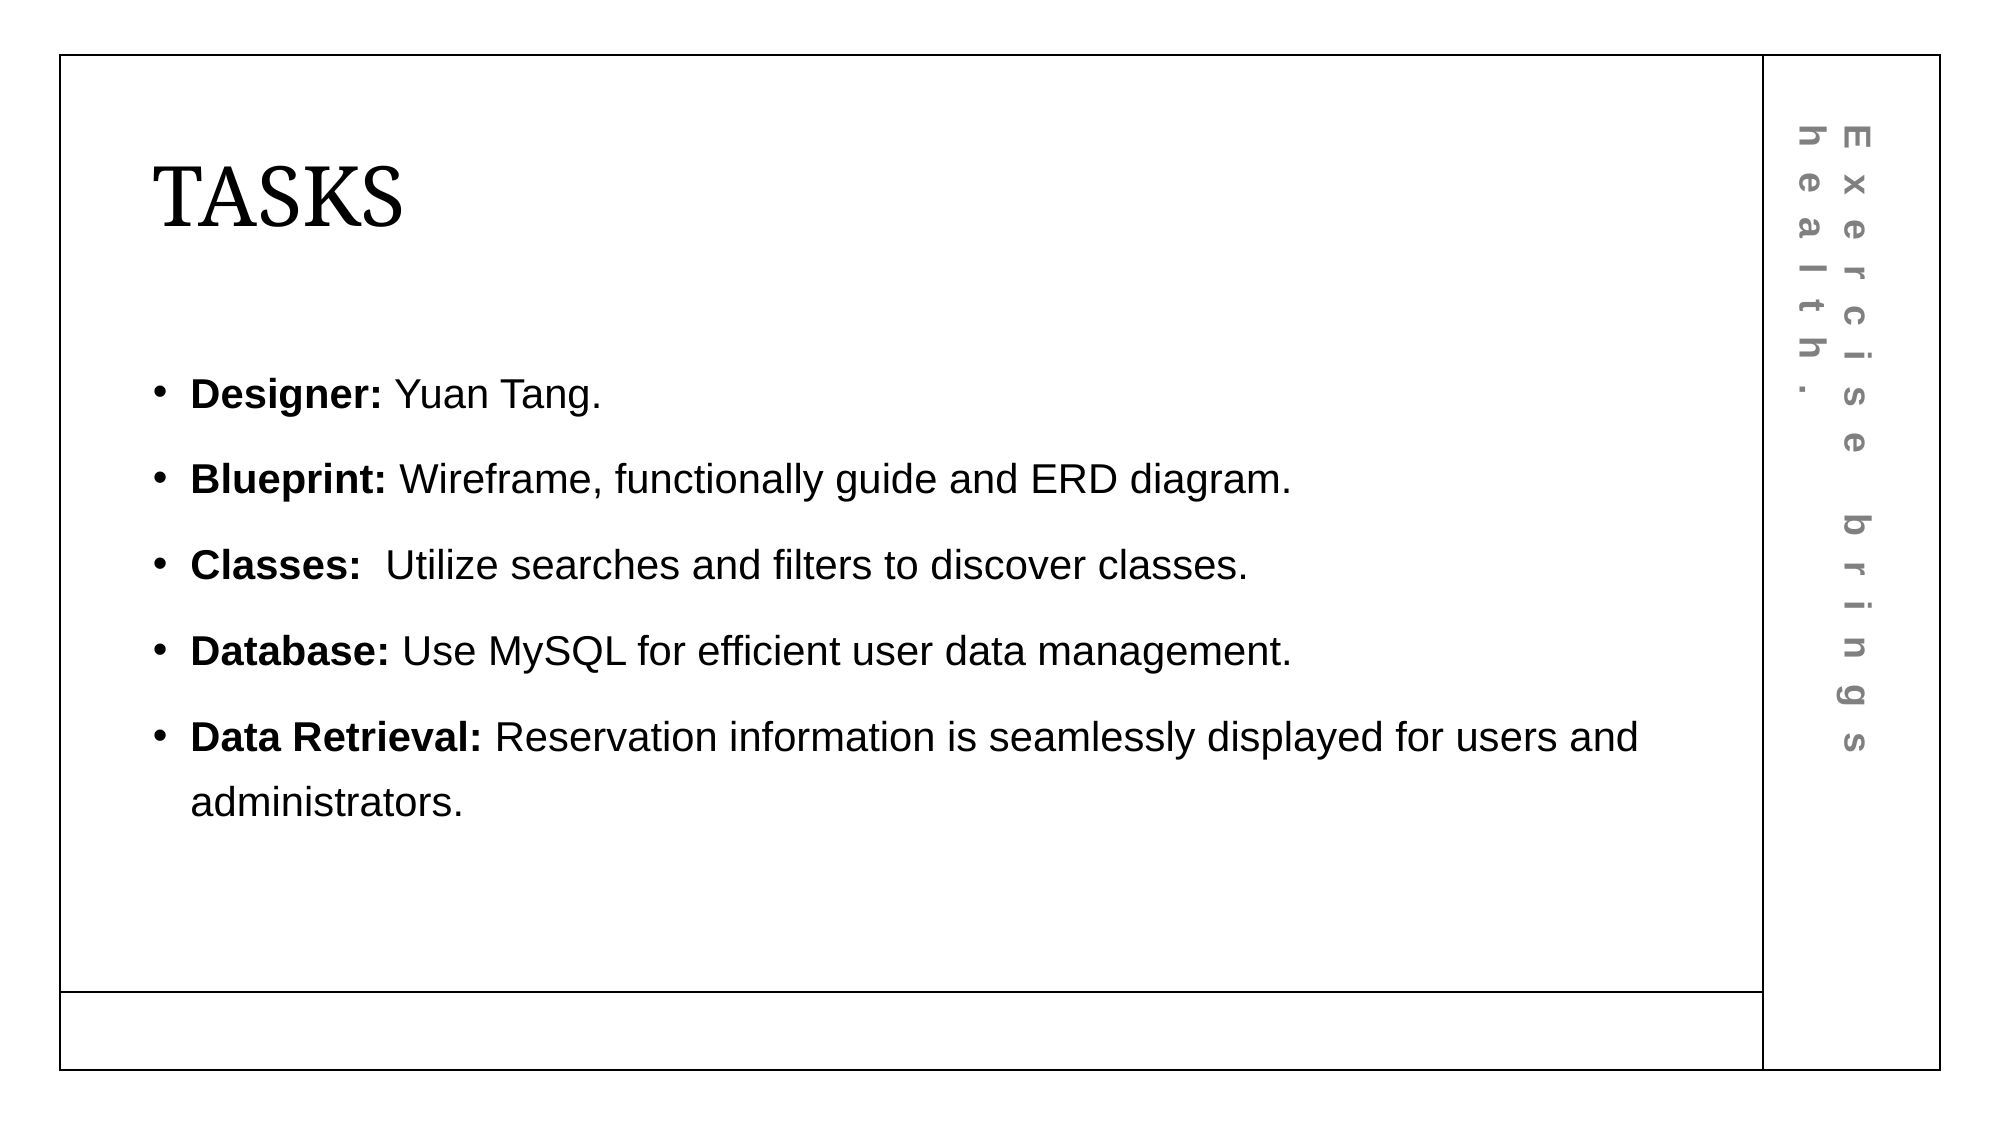

# TASKS
Exercise brings health.
Designer: Yuan Tang.
Blueprint: Wireframe, functionally guide and ERD diagram.
Classes:  Utilize searches and filters to discover classes.
Database: Use MySQL for efficient user data management.
Data Retrieval: Reservation information is seamlessly displayed for users and administrators.